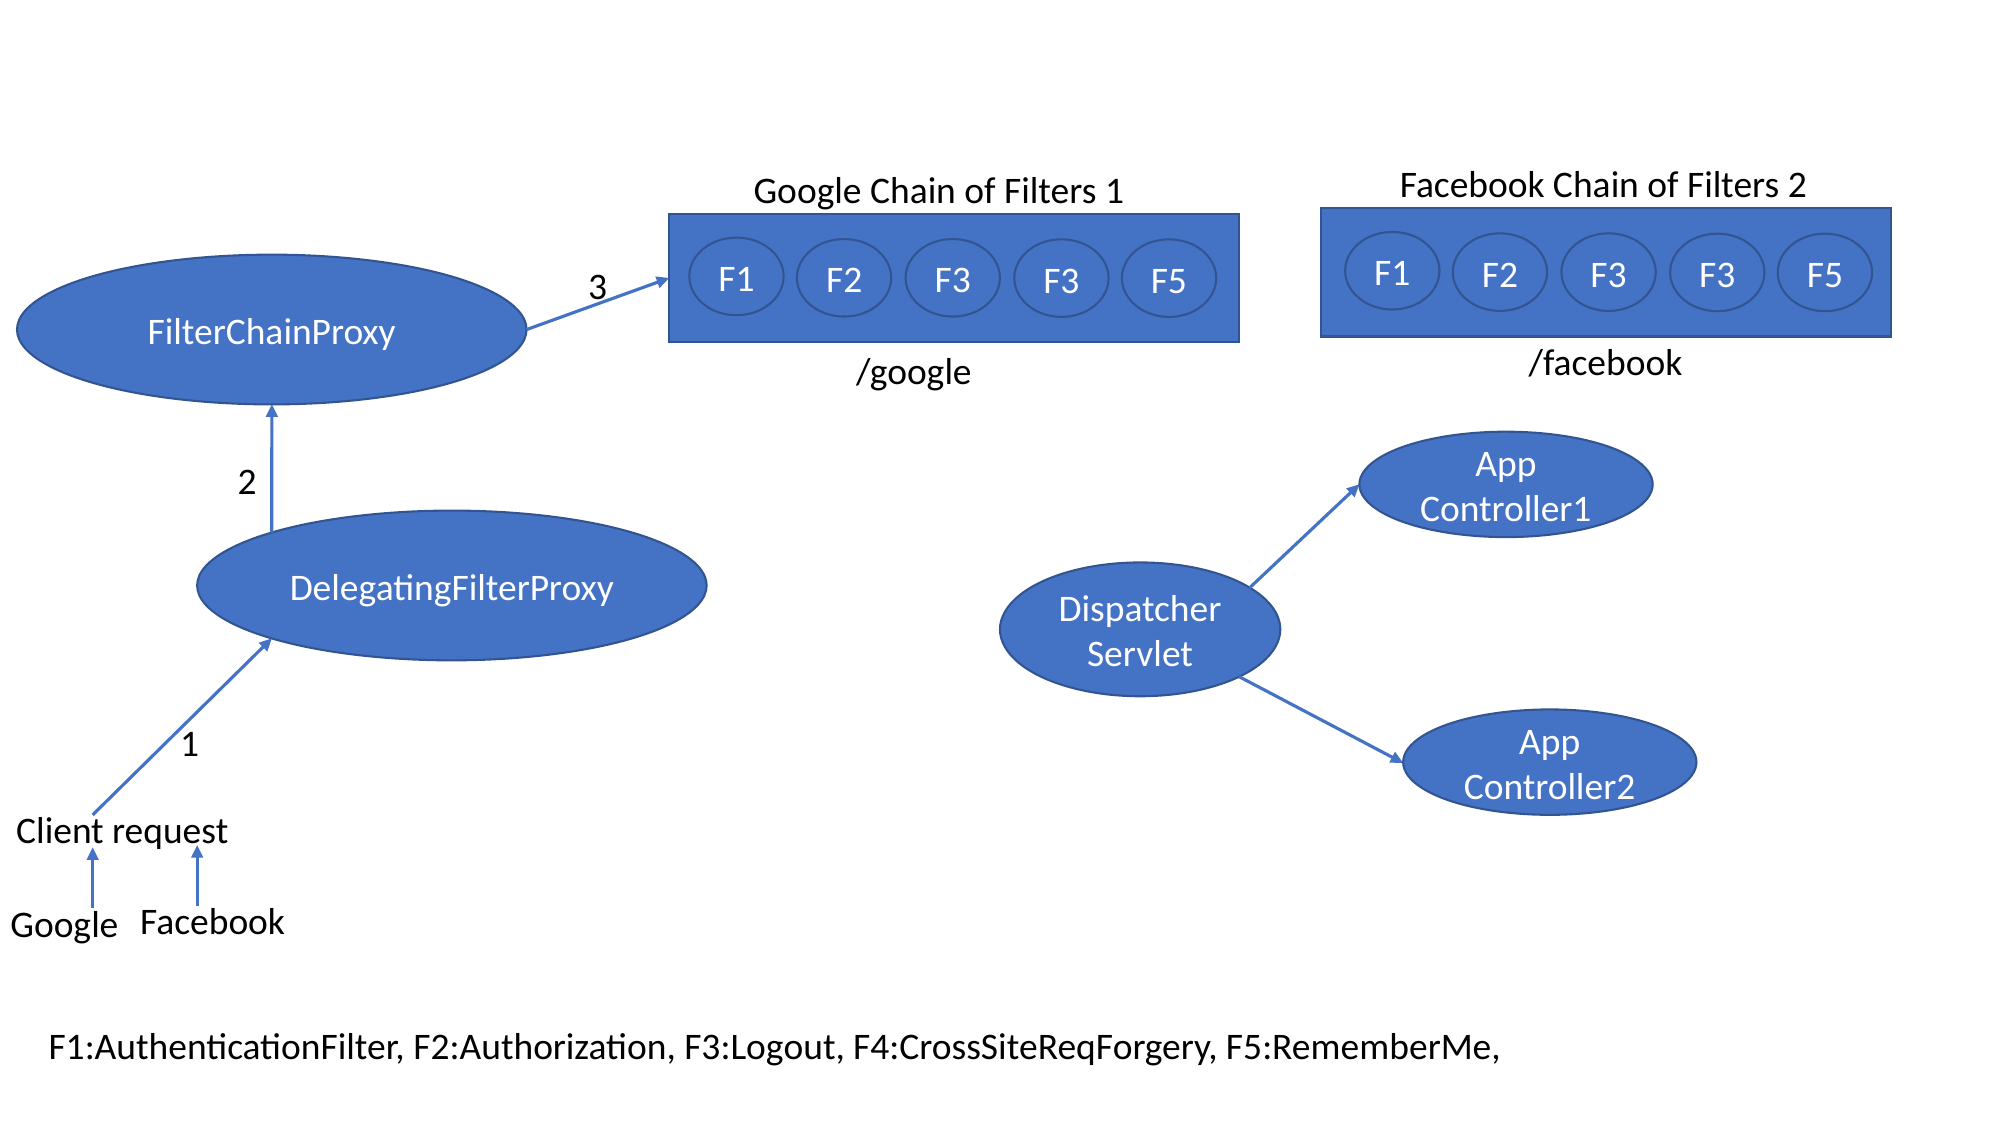

Facebook Chain of Filters 2
Google Chain of Filters 1

F1
F2
F3
F3
F5
F1
F2
F3
F3
F5
3
FilterChainProxy
/facebook
/google
App Controller1
2
DelegatingFilterProxy
Dispatcher Servlet
App Controller2
1
Client request
Facebook
Google
F1:AuthenticationFilter, F2:Authorization, F3:Logout, F4:CrossSiteReqForgery, F5:RememberMe,